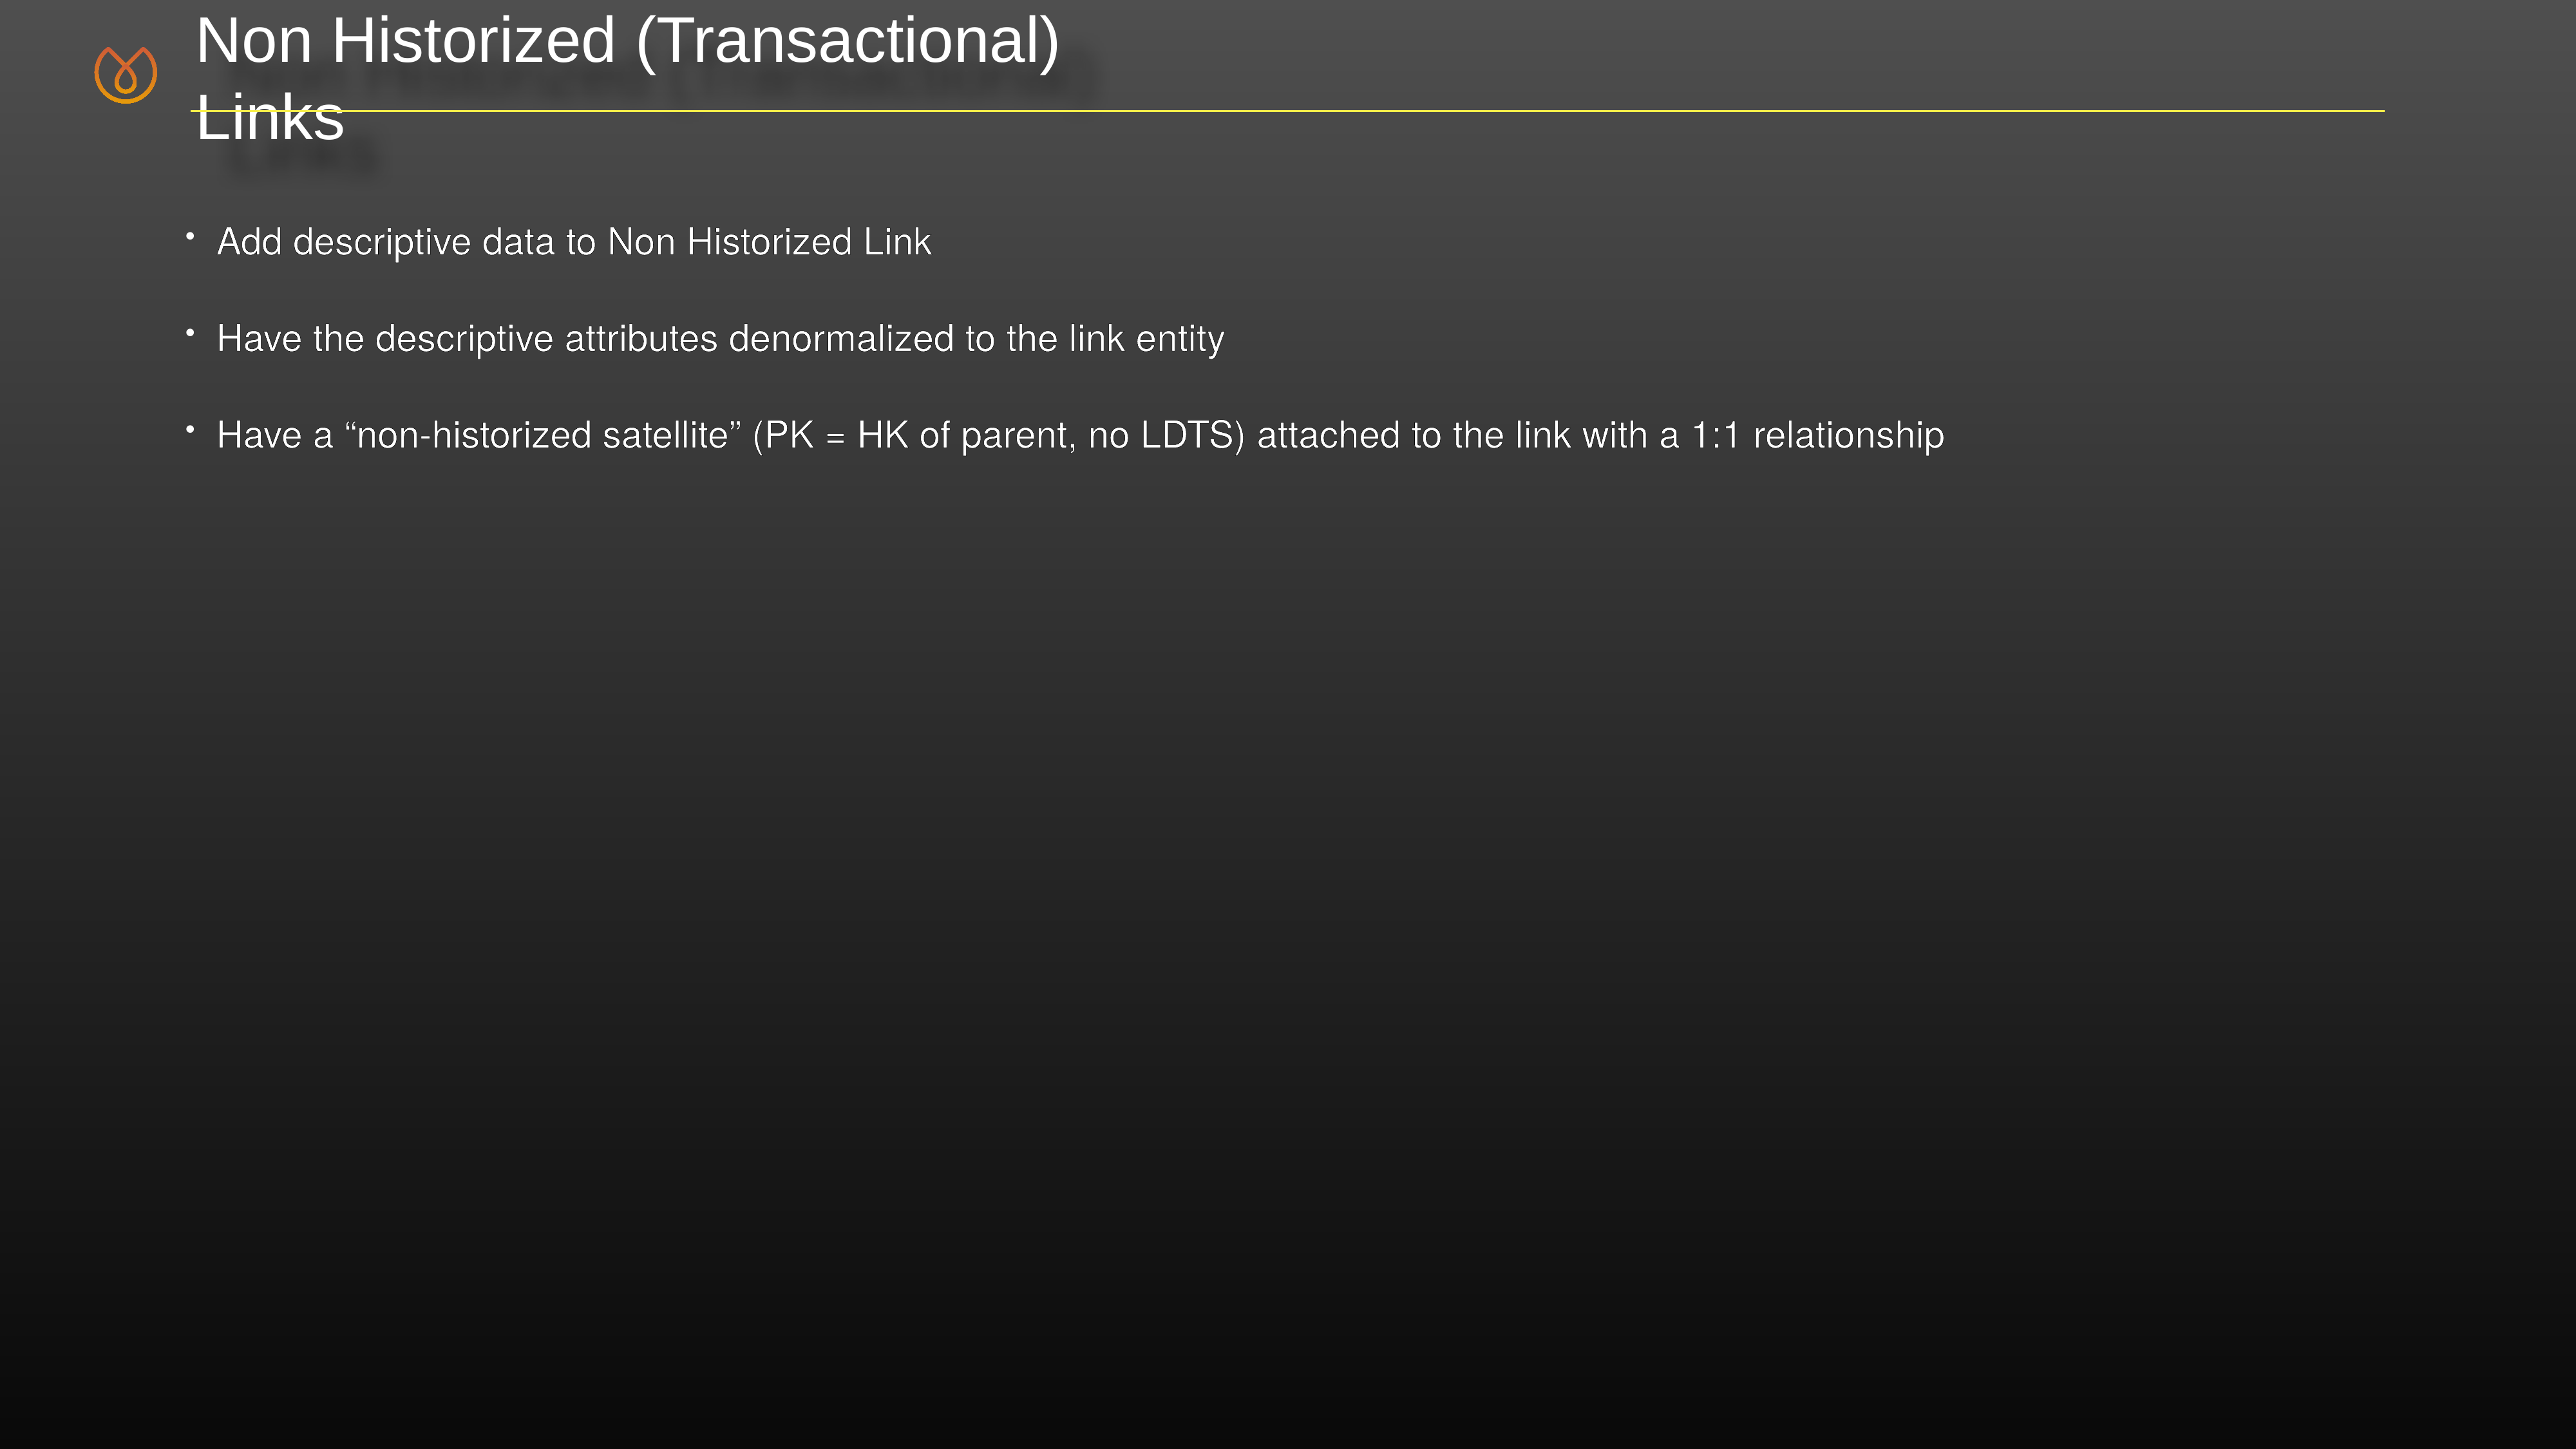

Non Historized (Transactional) Links

Add descriptive data to Non Historized Link
Have the descriptive attributes denormalized to the link entity
Have a “non-historized satellite” (PK = HK of parent, no LDTS) attached to the link with a 1:1 relationship